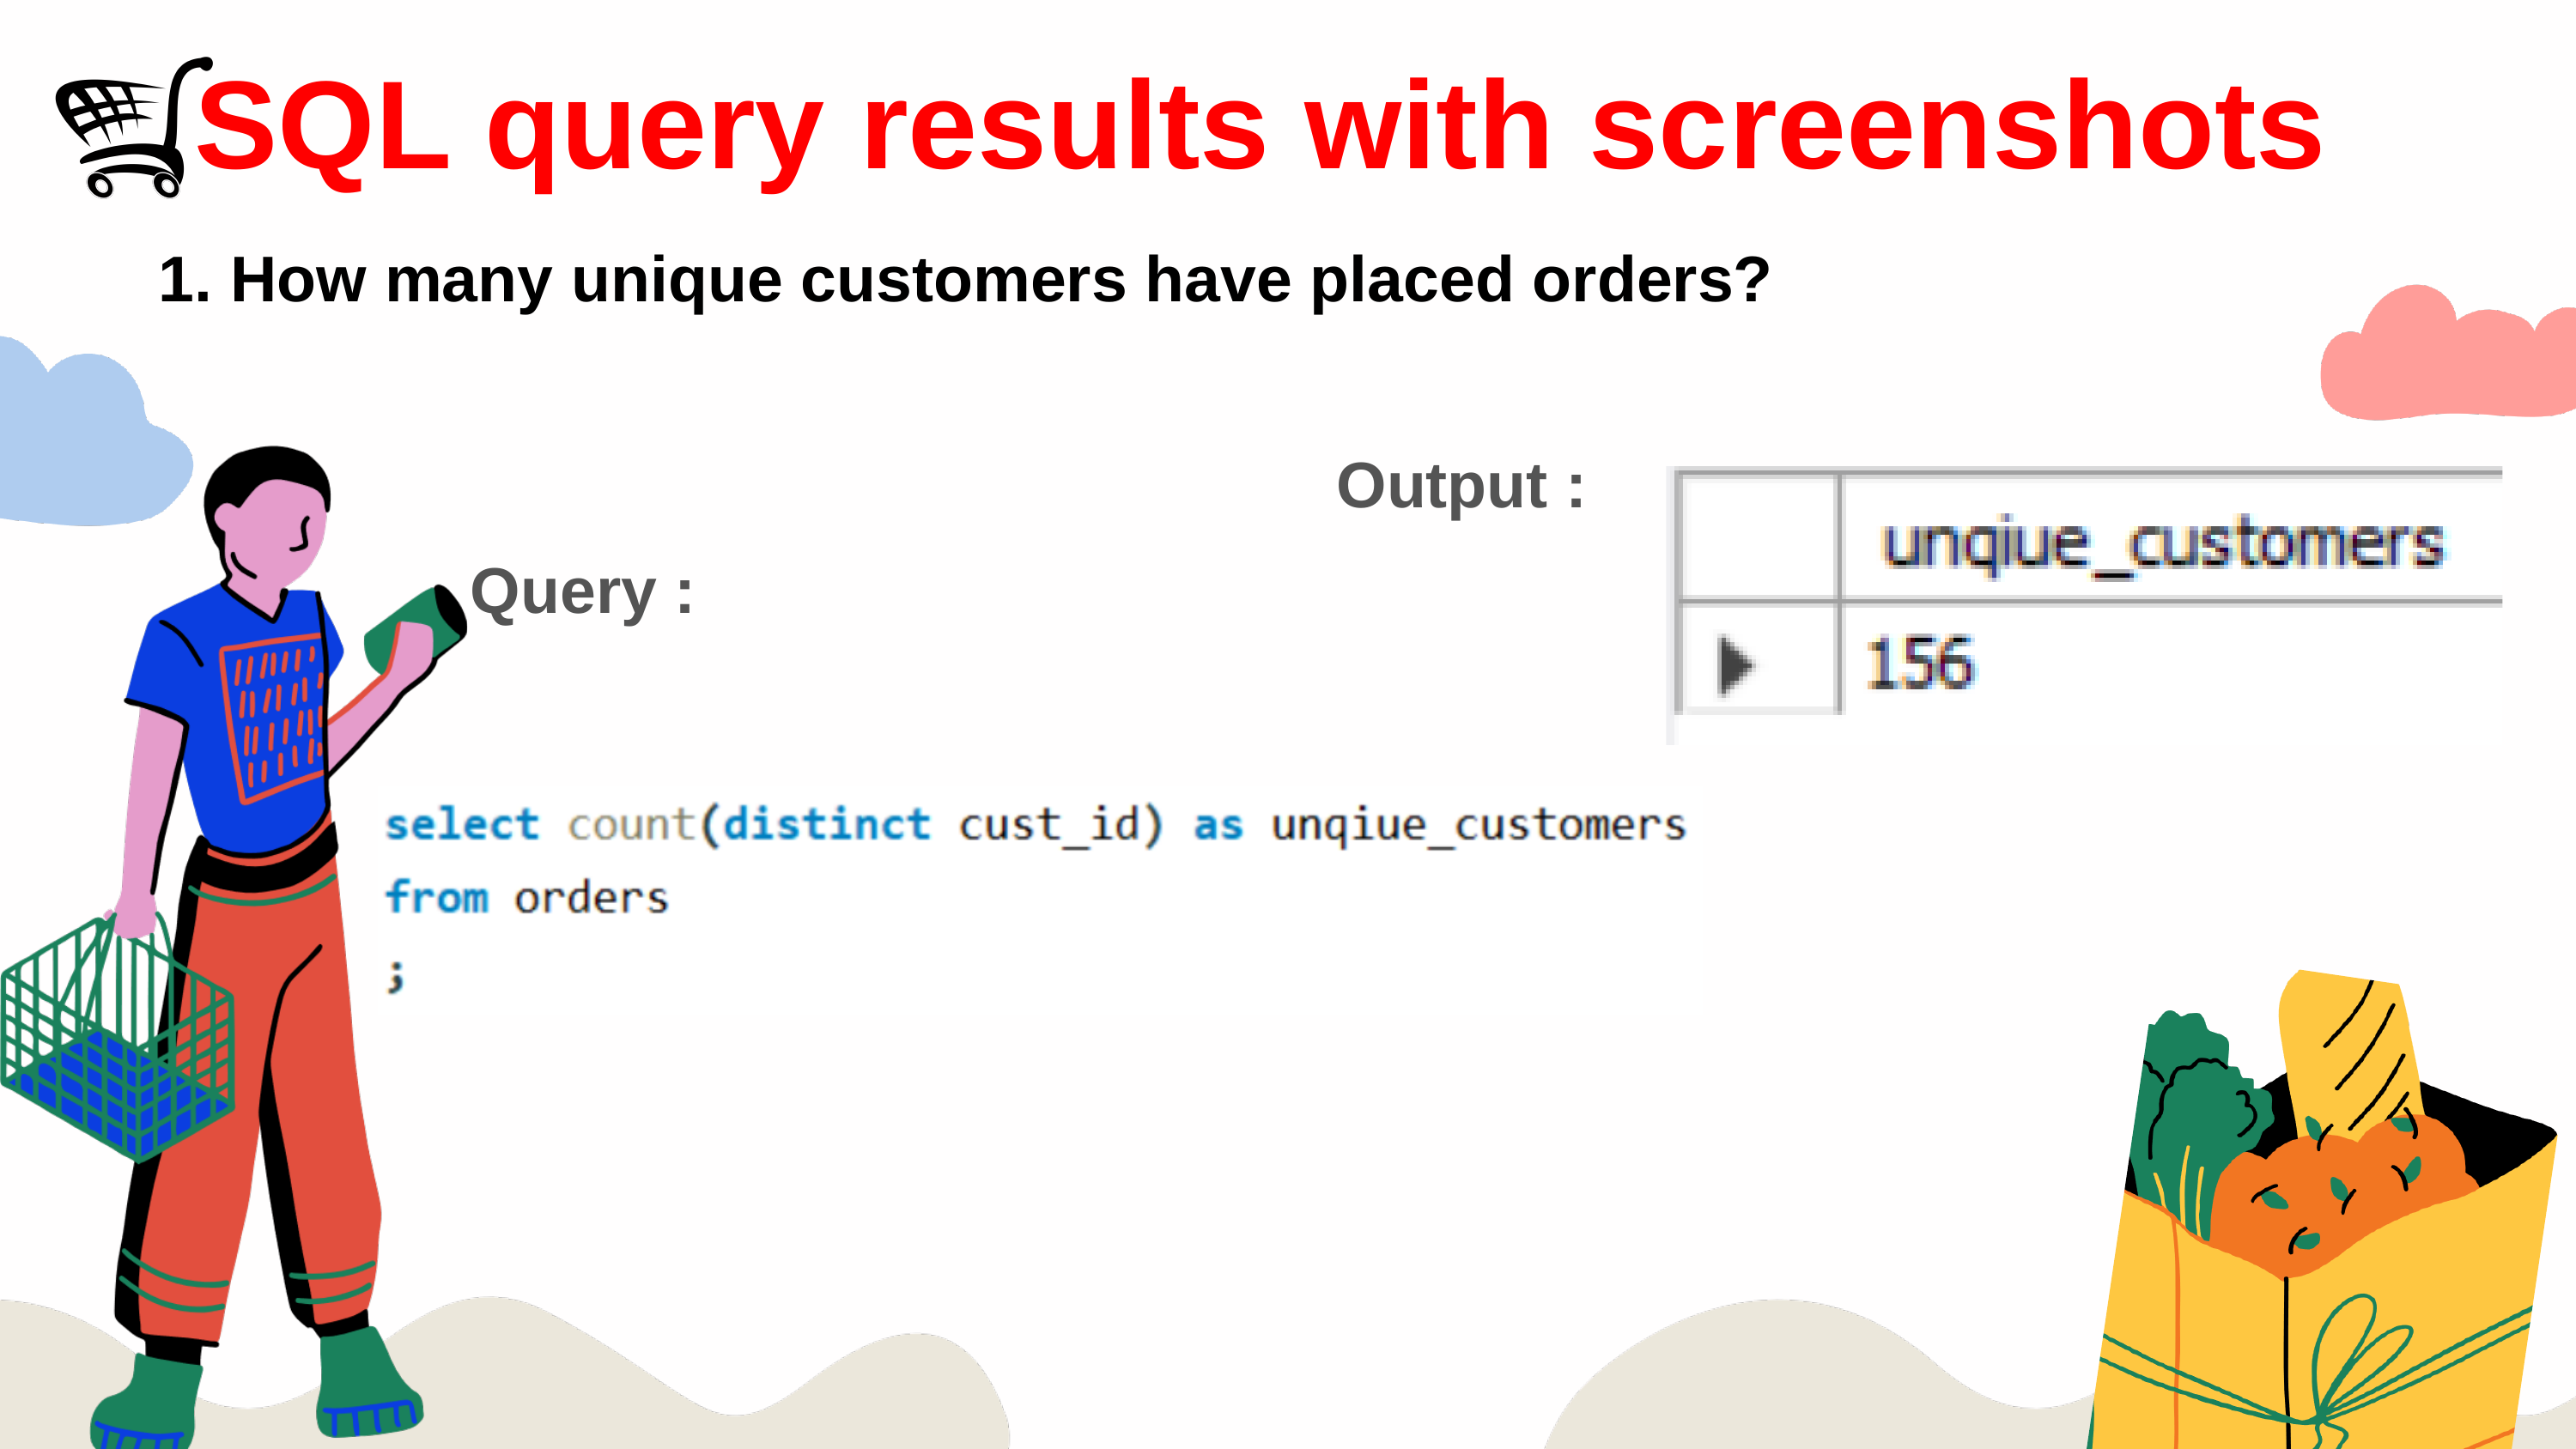

SQL query results with screenshots

1. How many unique customers have placed orders?

Output :

Query :